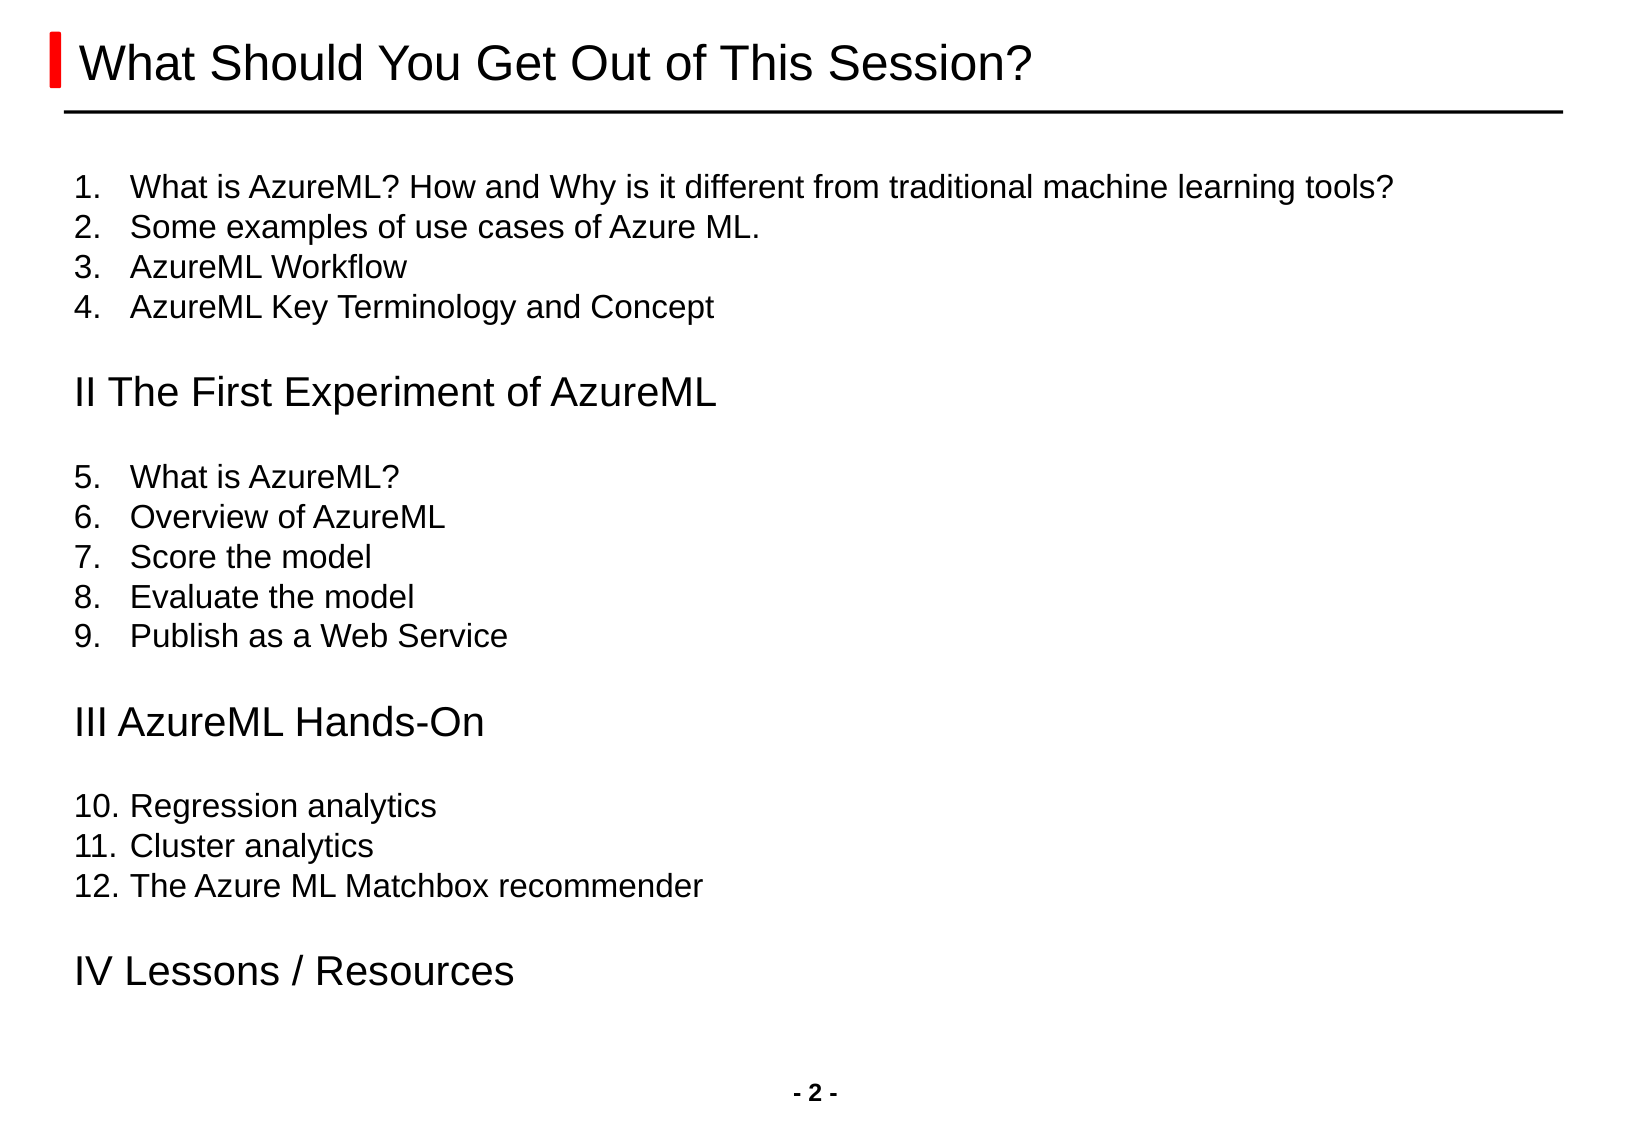

# What Should You Get Out of This Session?

What is AzureML? How and Why is it different from traditional machine learning tools?
Some examples of use cases of Azure ML.
AzureML Workflow
AzureML Key Terminology and Concept

II The First Experiment of AzureML

What is AzureML?
Overview of AzureML
Score the model
Evaluate the model
Publish as a Web Service

III AzureML Hands-On

Regression analytics
Cluster analytics
The Azure ML Matchbox recommender

IV Lessons / Resources
- 2 -